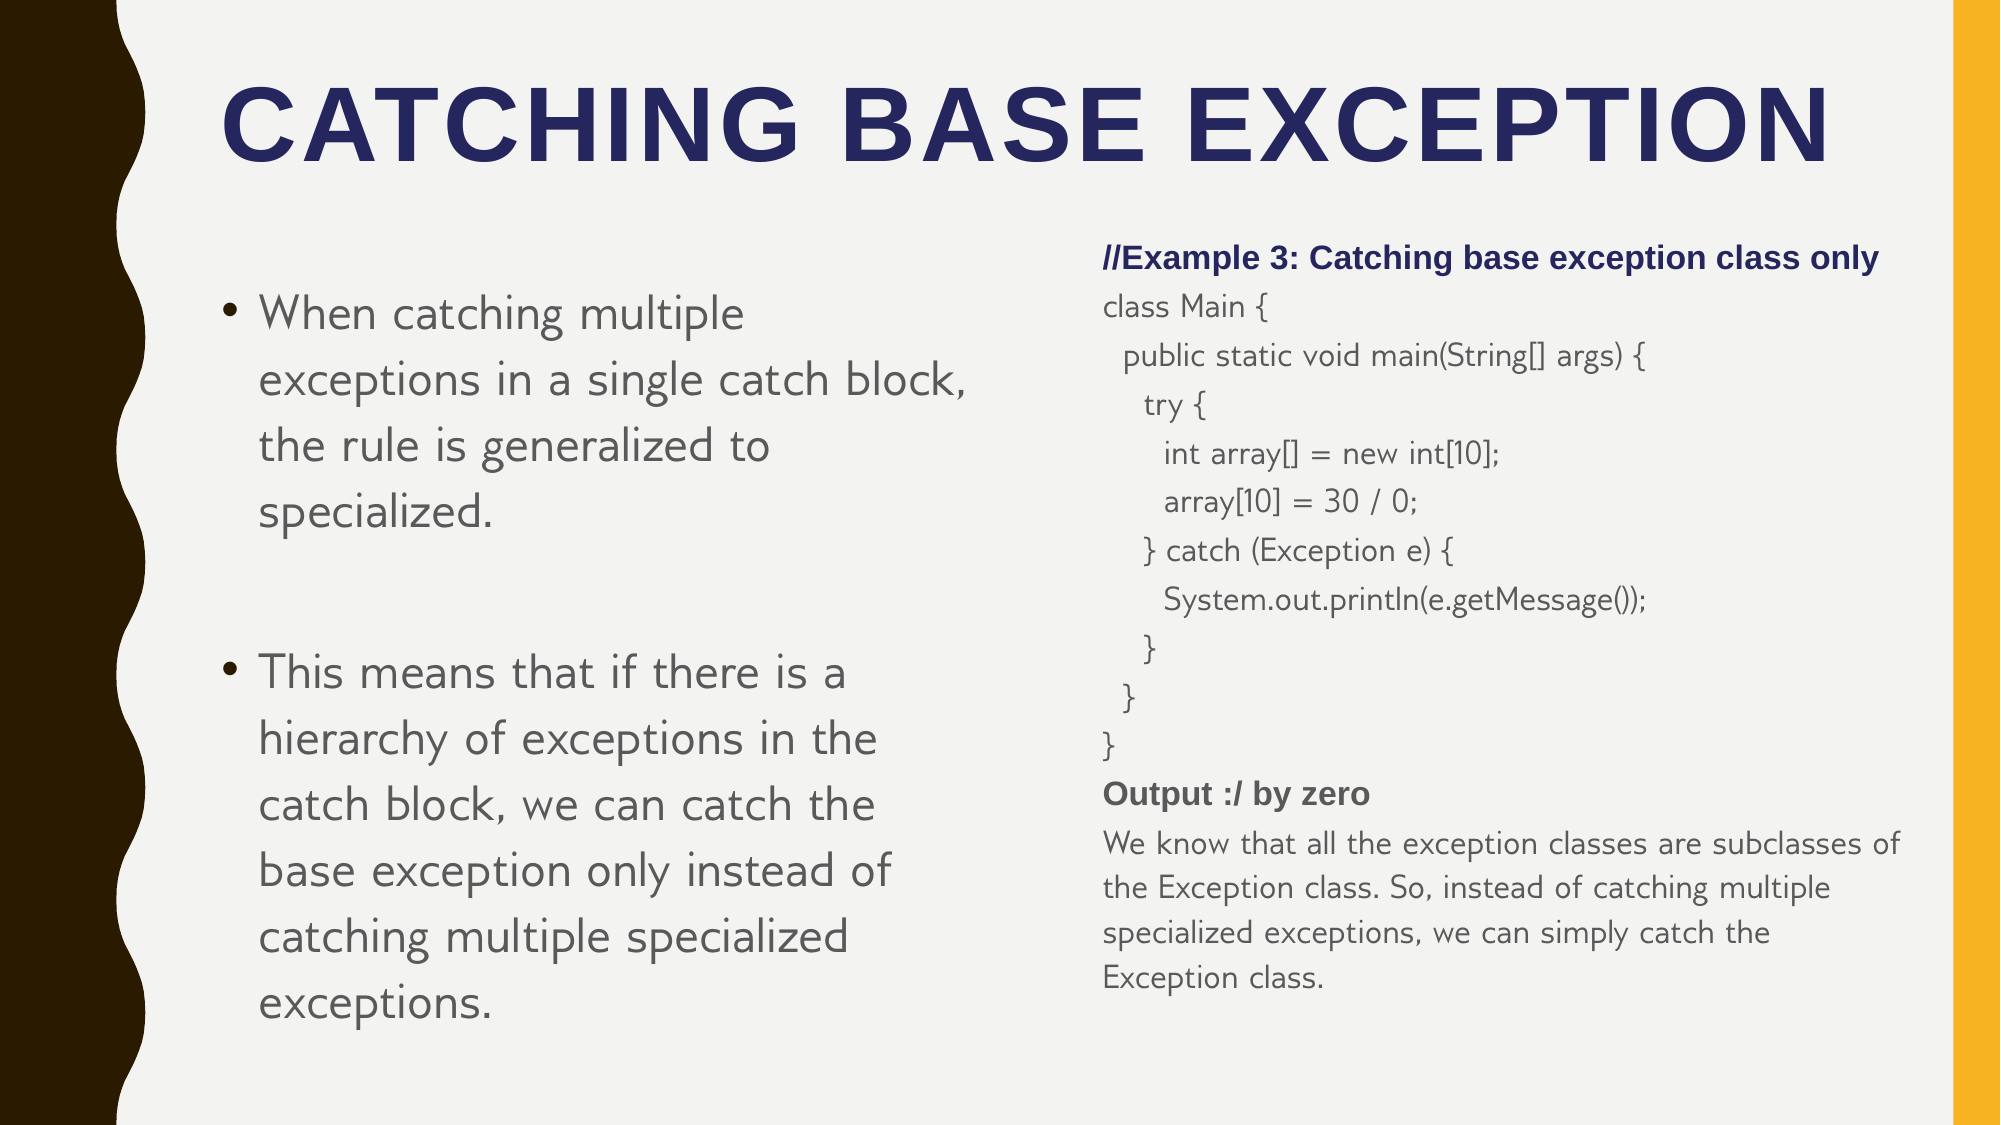

# Catching base Exception
//Example 3: Catching base exception class only
class Main {
  public static void main(String[] args) {
    try {
      int array[] = new int[10];
      array[10] = 30 / 0;
    } catch (Exception e) {
      System.out.println(e.getMessage());
    }
  }
}
Output :/ by zero
We know that all the exception classes are subclasses of the Exception class. So, instead of catching multiple specialized exceptions, we can simply catch the Exception class.

When catching multiple exceptions in a single catch block, the rule is generalized to specialized.

This means that if there is a hierarchy of exceptions in the catch block, we can catch the base exception only instead of catching multiple specialized exceptions.

Let’s take an example.